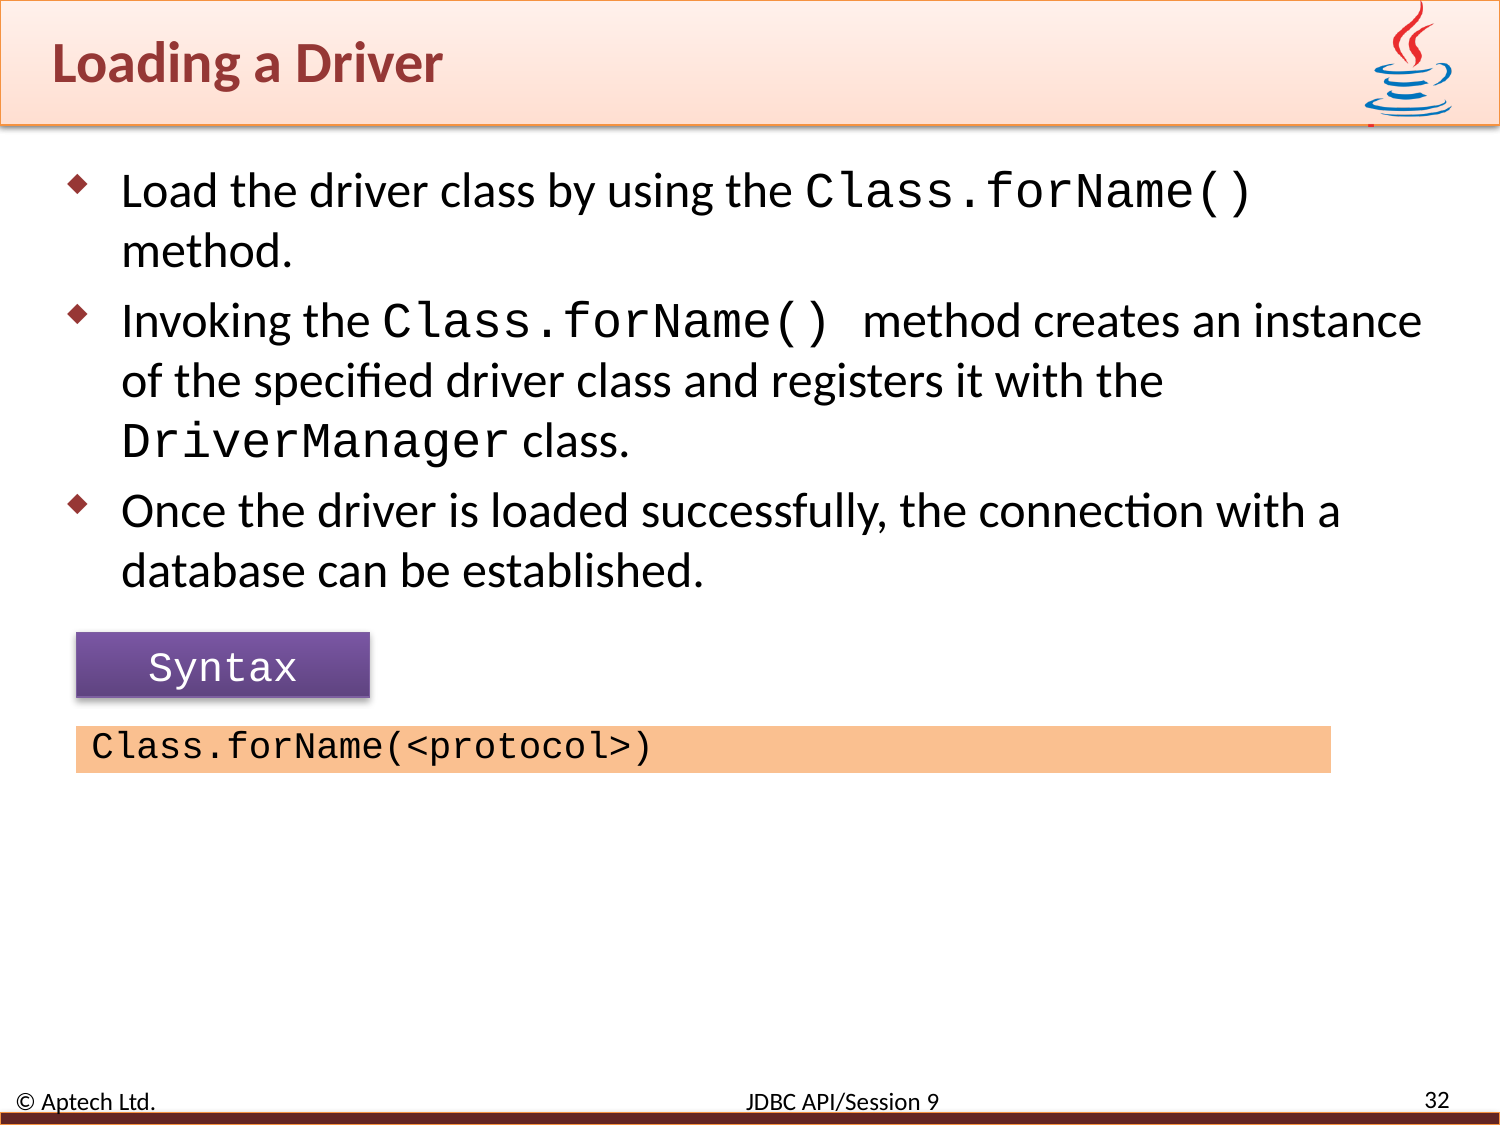

# Loading a Driver
Load the driver class by using the Class.forName() method.
Invoking the Class.forName() method creates an instance of the specified driver class and registers it with the DriverManager class.
Once the driver is loaded successfully, the connection with a database can be established.

Syntax
Class.forName(<protocol>)
32
© Aptech Ltd.                                                                                                       JDBC API/Session 9